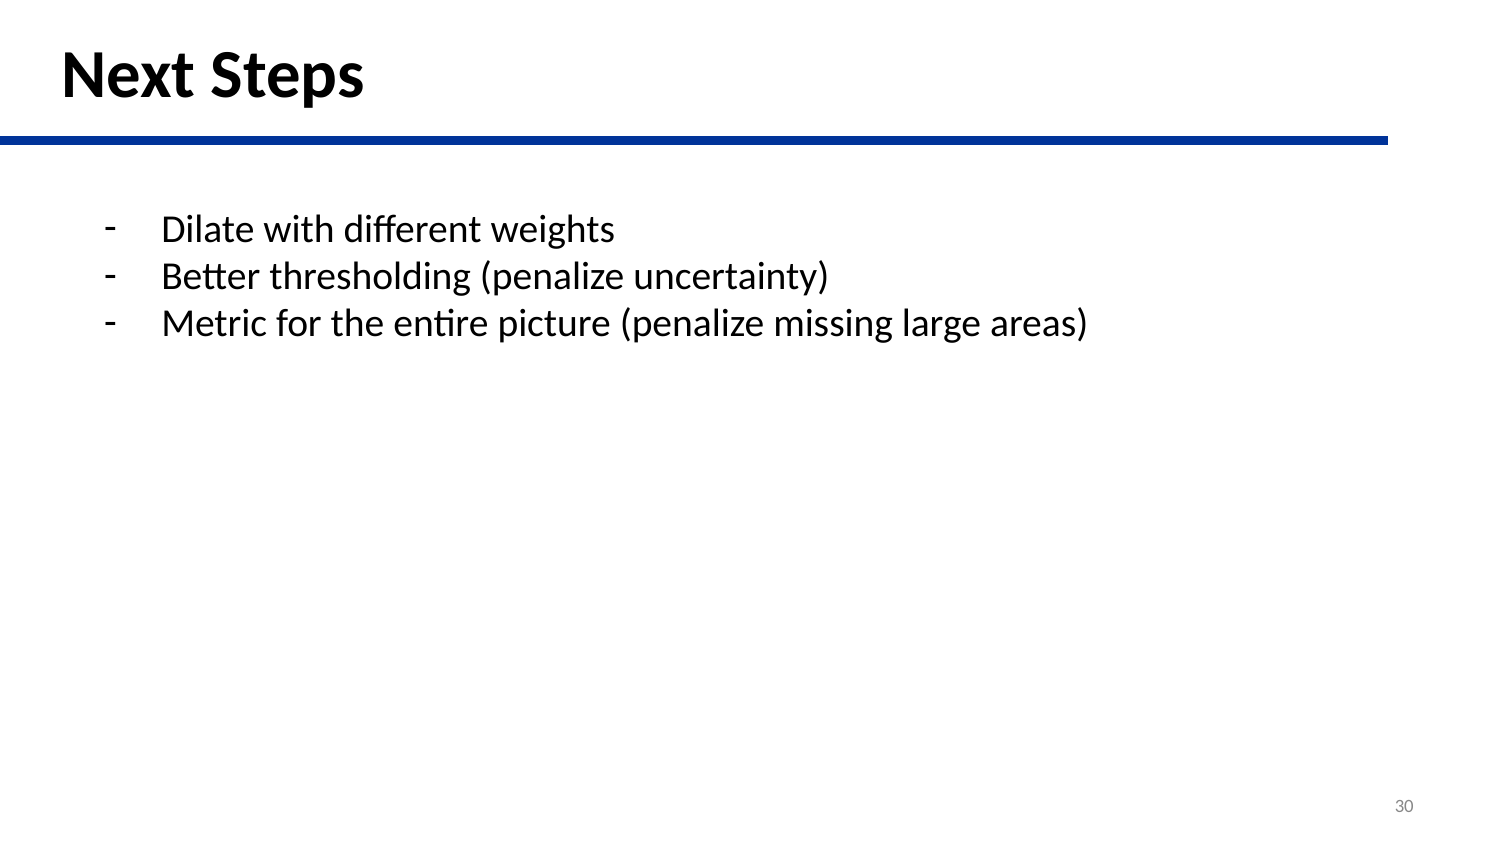

# Next Steps
Dilate with different weights
Better thresholding (penalize uncertainty)
Metric for the entire picture (penalize missing large areas)
30